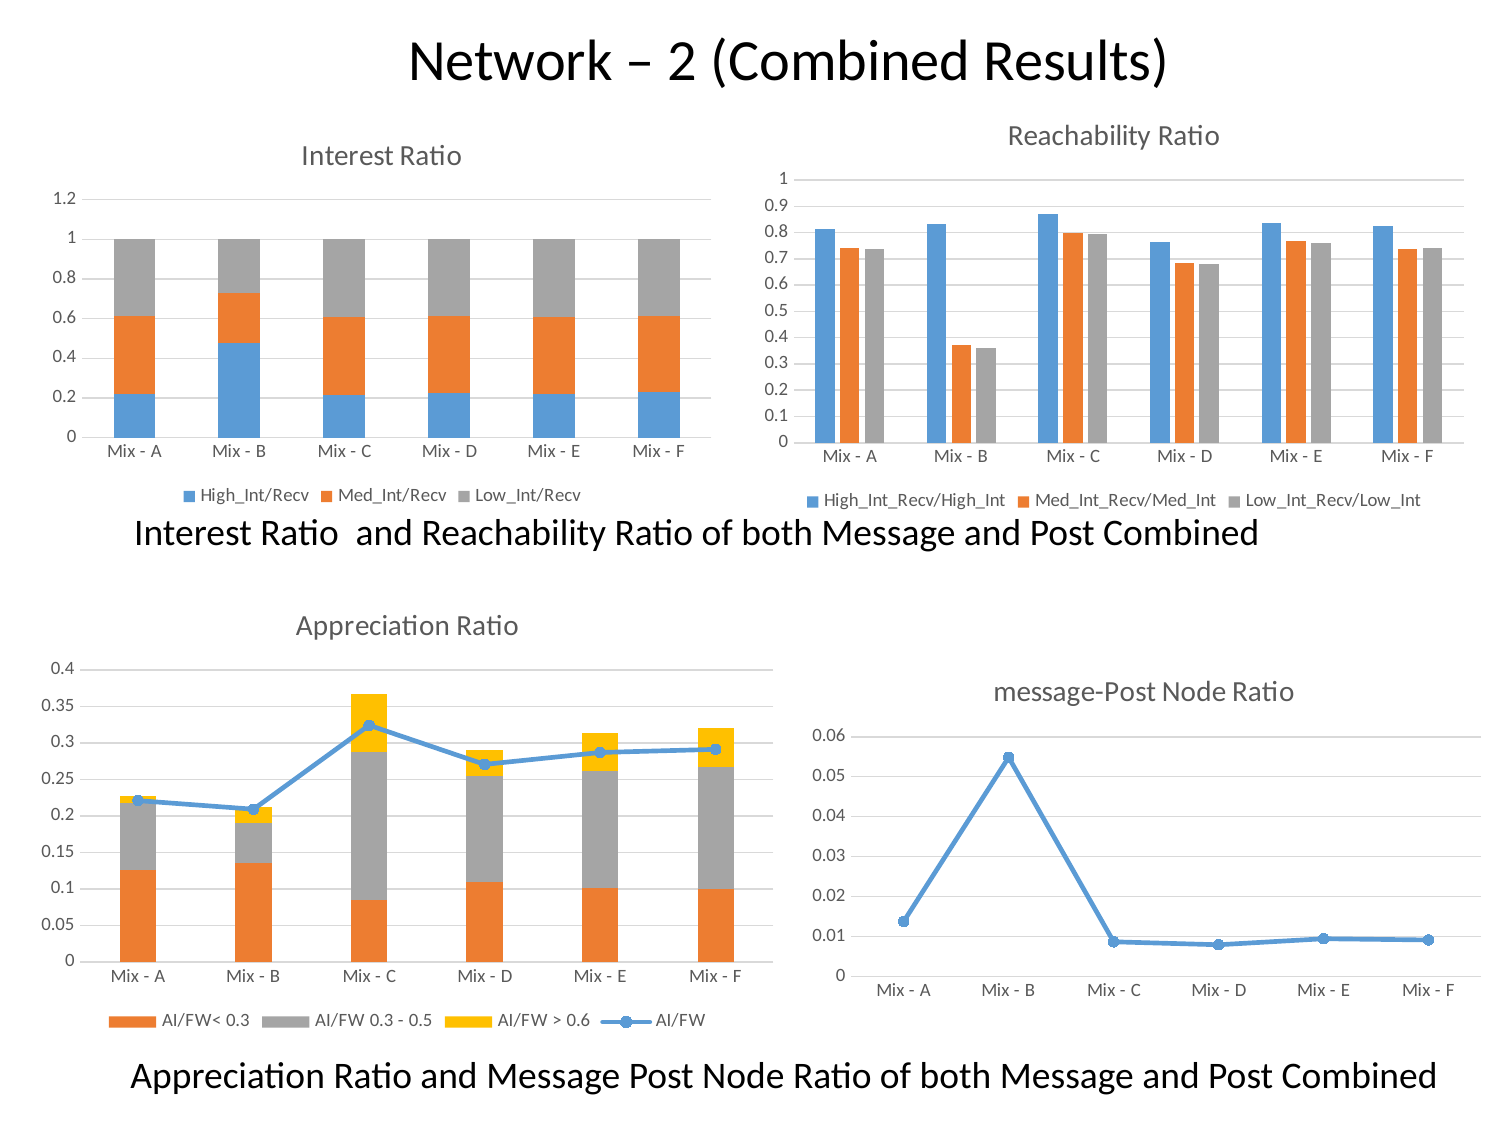

# Network – 2 (Combined Results)

### Chart: Reachability Ratio

| Category | High_Int_Recv/High_Int | Med_Int_Recv/Med_Int | Low_Int_Recv/Low_Int |
|---|---|---|---|
| Mix - A | 0.8120991308158407 | 0.7427375982977067 | 0.7374769333566608 |
| Mix - B | 0.8312601880382254 | 0.36991013573751985 | 0.36198736074907784 |
| Mix - C | 0.8704495661936207 | 0.7964791843818481 | 0.7955390319559548 |
| Mix - D | 0.7645794542188382 | 0.6825833837196578 | 0.6816262661041853 |
| Mix - E | 0.8352436178323503 | 0.7665595197243099 | 0.7620126672964053 |
| Mix - F | 0.8236827786582754 | 0.7372978756500522 | 0.7410327425817272 |

### Chart: Interest Ratio

| Category | High_Int/Recv | Med_Int/Recv | Low_Int/Recv |
|---|---|---|---|
| Mix - A | 0.22067941084231035 | 0.3914175726108314 | 0.38790301654685716 |
| Mix - B | 0.4764662072686899 | 0.2532334474750061 | 0.2703003452563026 |
| Mix - C | 0.21735743975043778 | 0.3925998751682094 | 0.3900426850813522 |
| Mix - D | 0.22567738792354944 | 0.3882446380495457 | 0.3860779740269047 |
| Mix - E | 0.21786682438637983 | 0.3923148012841148 | 0.3898183743295062 |
| Mix - F | 0.23096072208259688 | 0.3829254084888836 | 0.38611386942851944 |
Interest Ratio  and Reachability Ratio of both Message and Post Combined

### Chart: Appreciation Ratio

| Category | AI/FW< 0.3 | AI/FW 0.3 - 0.5 | AI/FW > 0.6 | AI/FW |
|---|---|---|---|---|
| Mix - A | 0.12604871564098016 | 0.09200102174338326 | 0.009114257531347139 | 0.22121269284995007 |
| Mix - B | 0.1352304535364551 | 0.05517212088261995 | 0.022219430509652128 | 0.20938797351201463 |
| Mix - C | 0.08486438522914146 | 0.2028679268694746 | 0.07997574020752395 | 0.3243688437535754 |
| Mix - D | 0.11008668746366713 | 0.14543849607125586 | 0.035594568299446974 | 0.2707239489879989 |
| Mix - E | 0.10195496782594757 | 0.1596142545867689 | 0.05182977555592239 | 0.28705044988996503 |
| Mix - F | 0.10053828063548217 | 0.16634378837929864 | 0.054422680714716495 | 0.2913490654387012 |

### Chart: message-Post Node Ratio

| Category |  |
|---|---|
| Mix - A | 0.013757337676223249 |
| Mix - B | 0.05484904457831571 |
| Mix - C | 0.00866431471628306 |
| Mix - D | 0.007933561773722755 |
| Mix - E | 0.009433051104366395 |
| Mix - F | 0.00912926124475287 |
Appreciation Ratio and Message Post Node Ratio of both Message and Post Combined